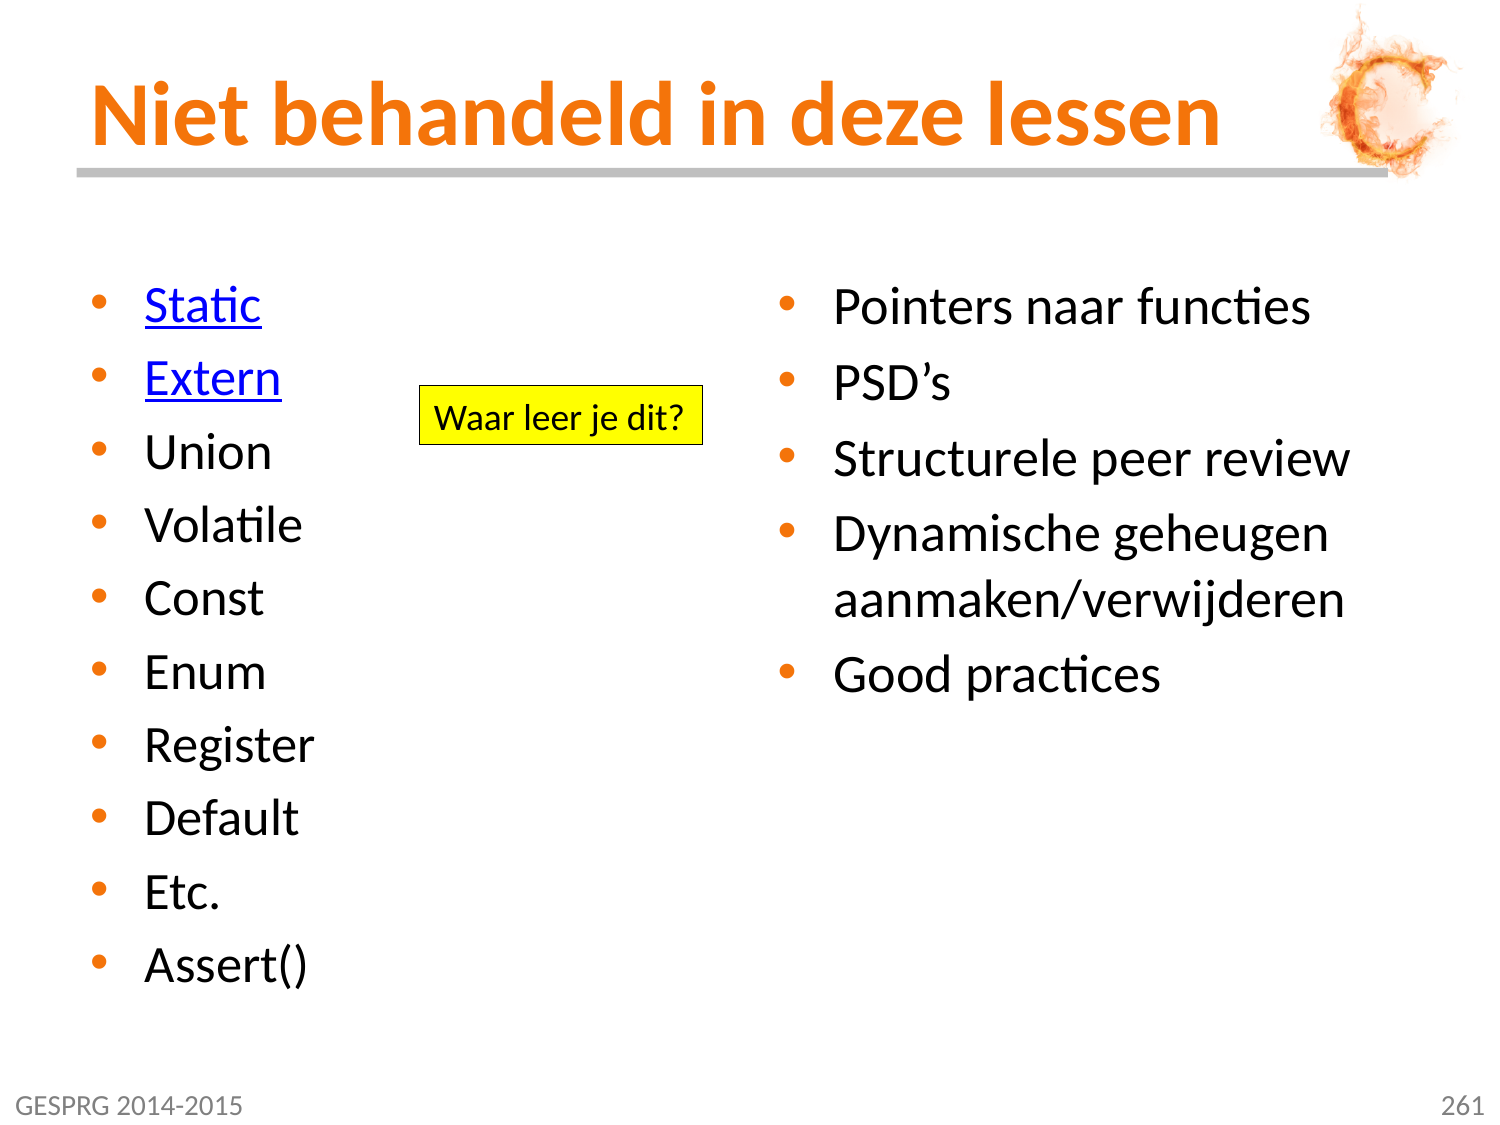

# Niet behandeld in deze lessen
Static
Extern
Union
Volatile
Const
Enum
Register
Default
Etc.
Assert()
Pointers naar functies
PSD’s
Structurele peer review
Dynamische geheugen aanmaken/verwijderen
Good practices

Waar leer je dit?
GESPRG 2014-2015
261